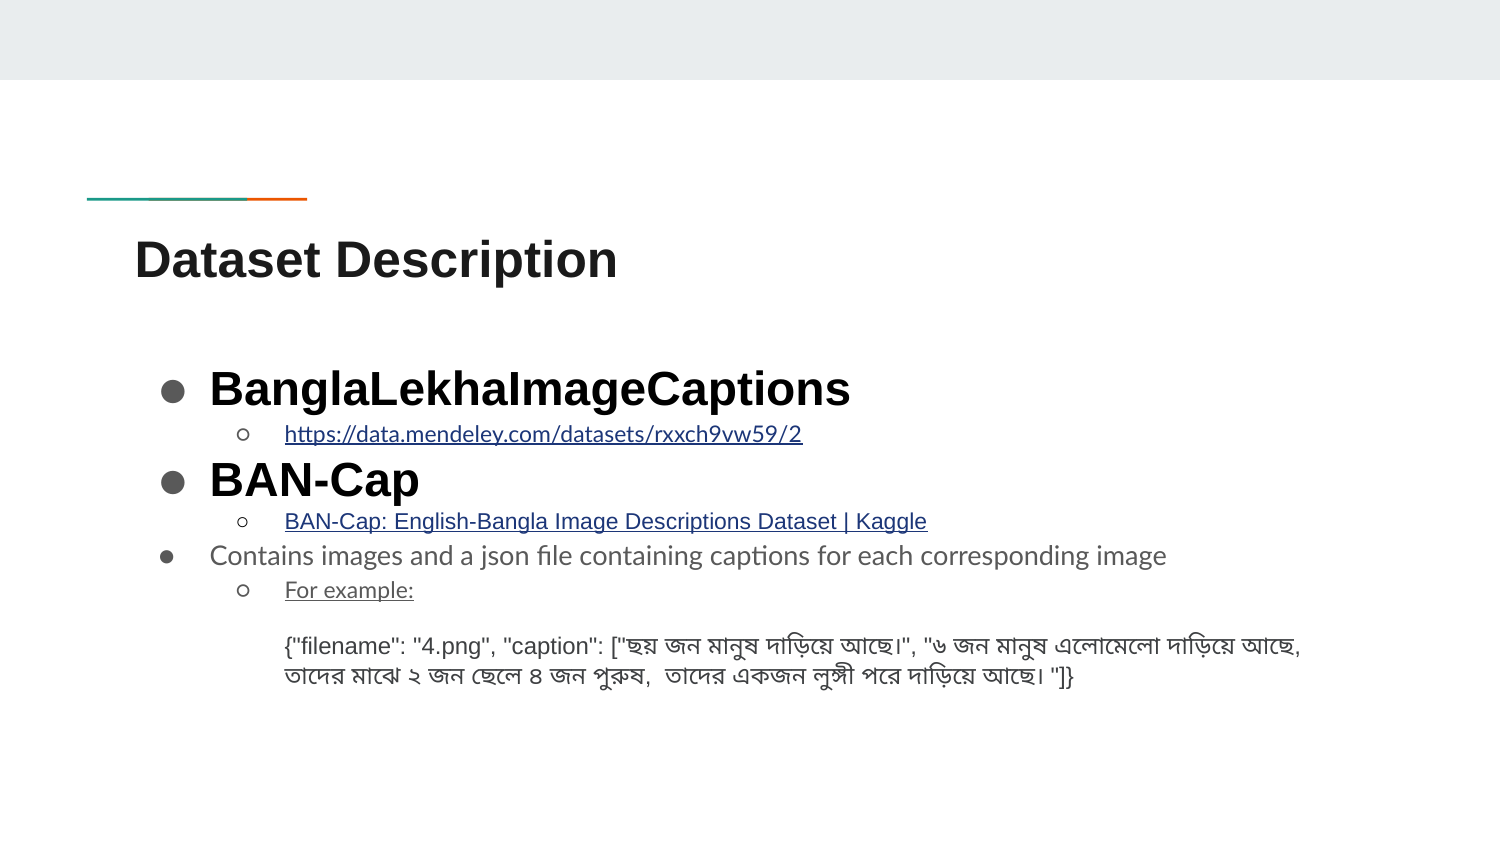

# Dataset Description
BanglaLekhaImageCaptions
https://data.mendeley.com/datasets/rxxch9vw59/2
BAN-Cap
BAN-Cap: English-Bangla Image Descriptions Dataset | Kaggle
Contains images and a json file containing captions for each corresponding image
For example:
{"filename": "4.png", "caption": ["ছয় জন মানুষ দাড়িয়ে আছে।", "৬ জন মানুষ এলোমেলো দাড়িয়ে আছে, তাদের মাঝে ২ জন ছেলে ৪ জন পুরুষ,  তাদের একজন লুঙ্গী পরে দাড়িয়ে আছে। "]}